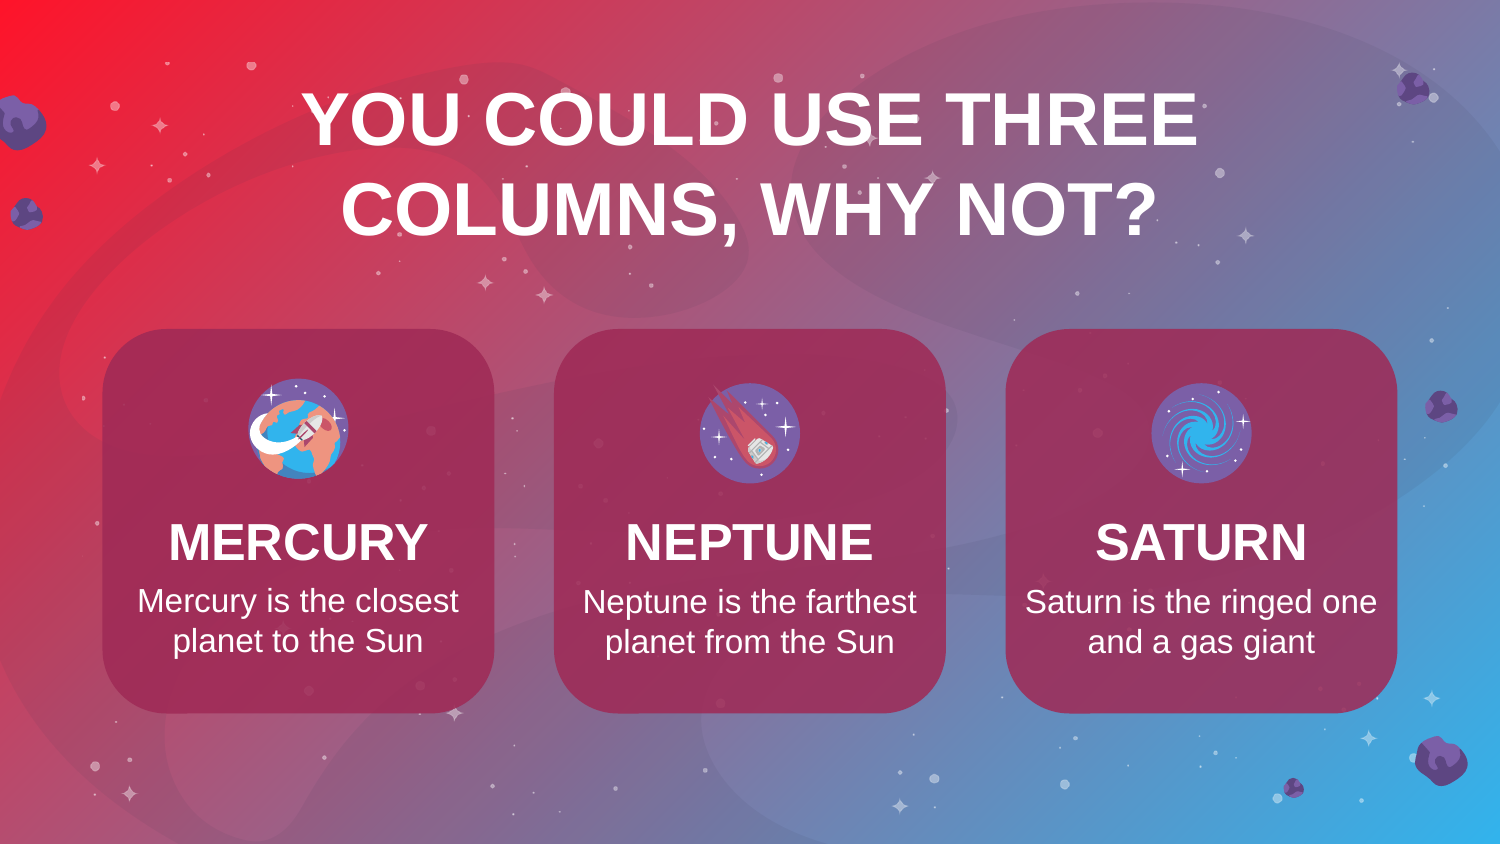

# YOU COULD USE THREE COLUMNS, WHY NOT?

MERCURY
NEPTUNE
SATURN
Mercury is the closest planet to the Sun
Neptune is the farthest planet from the Sun
Saturn is the ringed one and a gas giant